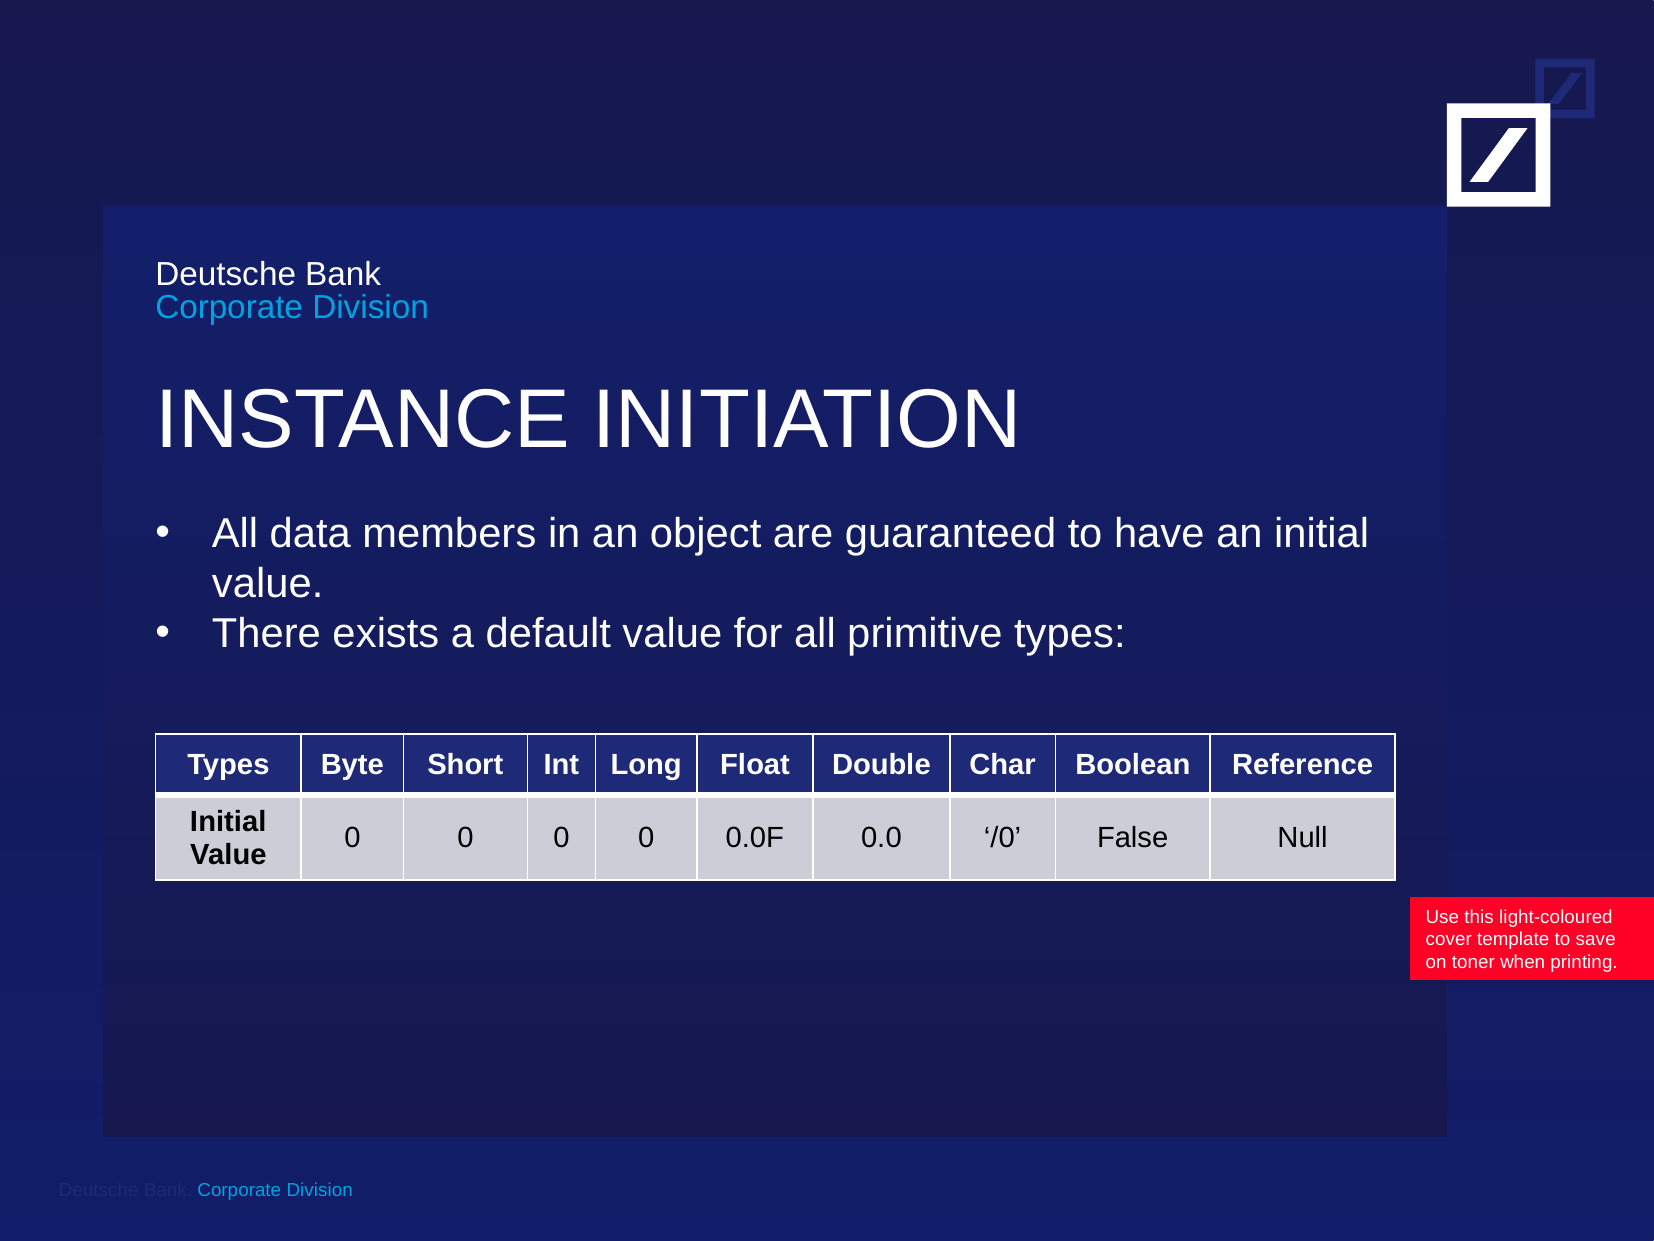

INSTANCE INITIATION
All data members in an object are guaranteed to have an initial value.
There exists a default value for all primitive types:

| Types | Byte | Short | Int | Long | Float | Double | Char | Boolean | Reference |
| --- | --- | --- | --- | --- | --- | --- | --- | --- | --- |
| Initial Value | 0 | 0 | 0 | 0 | 0.0F | 0.0 | ‘/0’ | False | Null |
Use this light-coloured cover template to save on toner when printing.